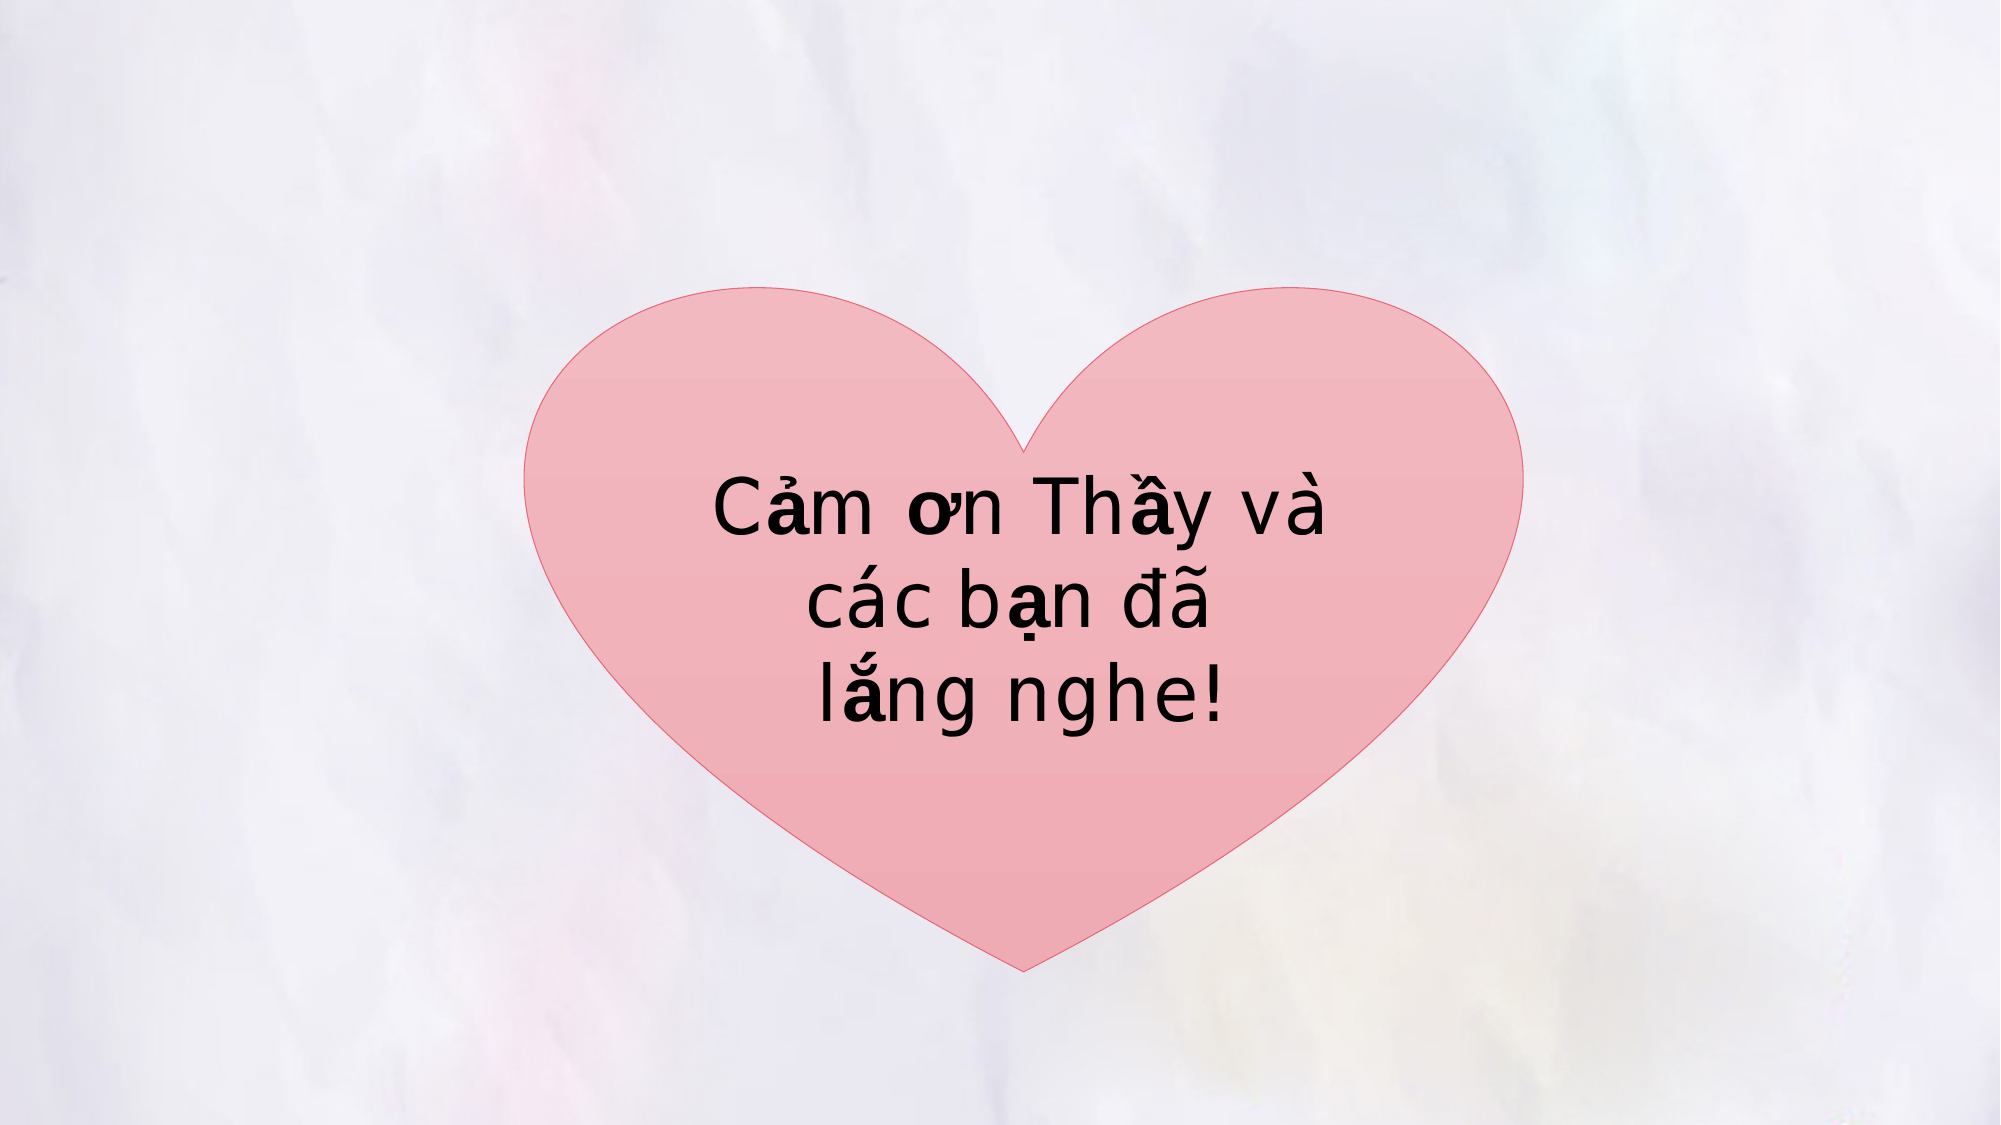

Cảm ơn Thầy và các bạn đã
lắng nghe!